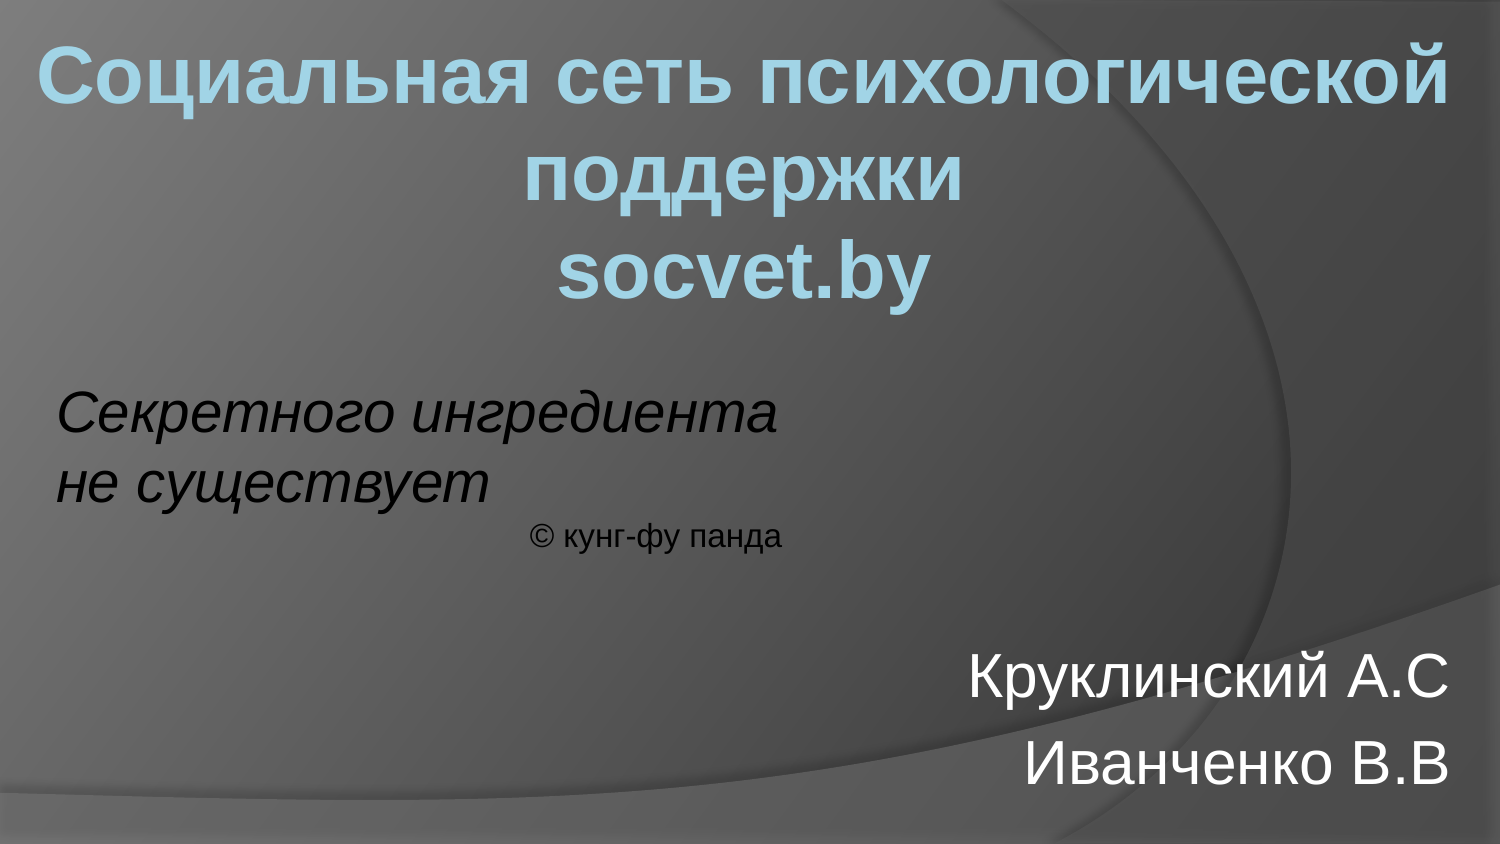

# Социальная сеть психологической поддержки socvet.by
Секретного ингредиента
не существует
© кунг-фу панда
Круклинский А.С
Иванченко В.В